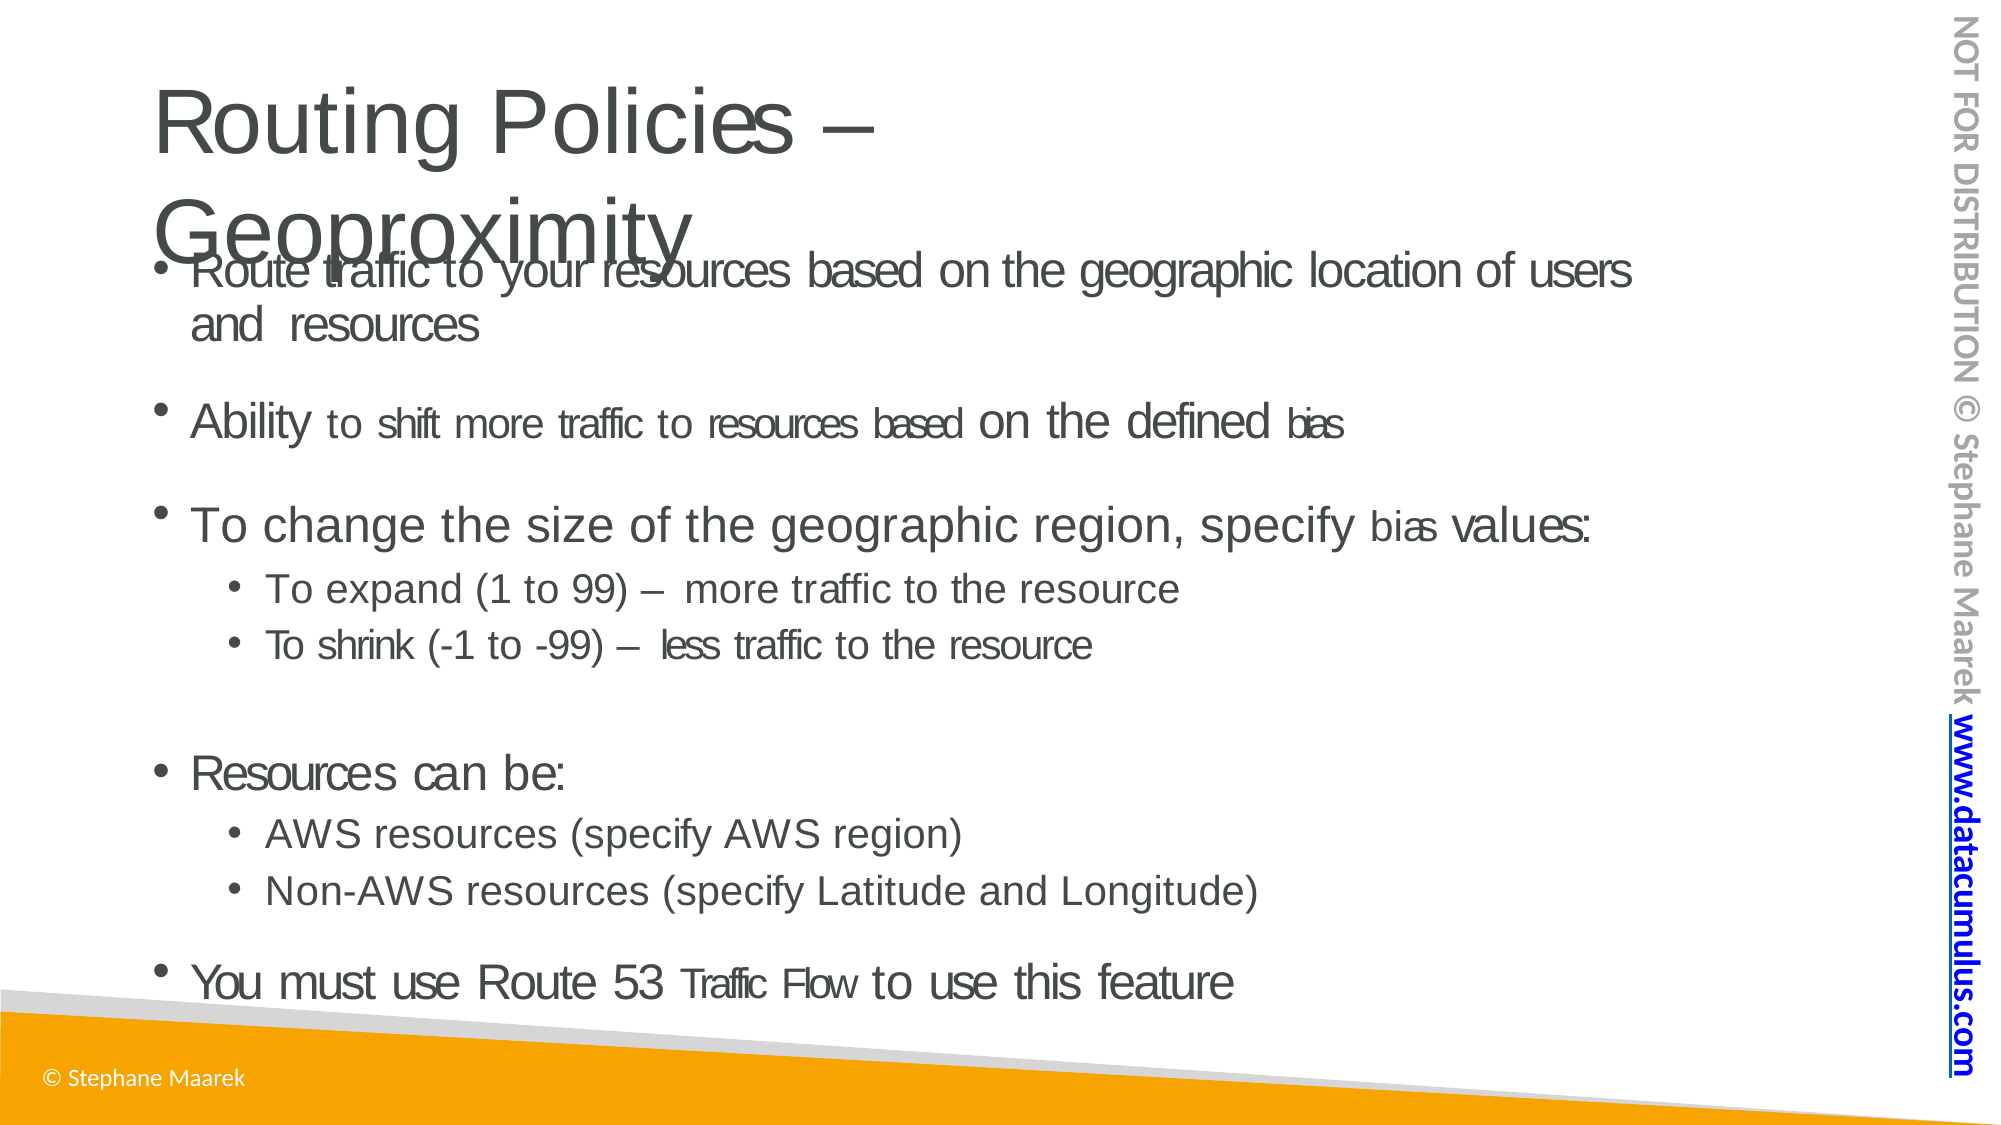

NOT FOR DISTRIBUTION © Stephane Maarek www.datacumulus.com
# Routing Policies – Geoproximity
Route traffic to your resources based on the geographic location of users and  resources
Ability to shift more traffic to resources based on the defined bias
To change the size of the geographic region, specify bias values:
To expand (1 to 99) – more traffic to the resource
To shrink (-1 to -99) – less traffic to the resource

Resources can be:
AWS resources (specify AWS region)
Non-AWS resources (specify Latitude and Longitude)
You must use Route 53 Traffic Flow to use this feature
© Stephane Maarek